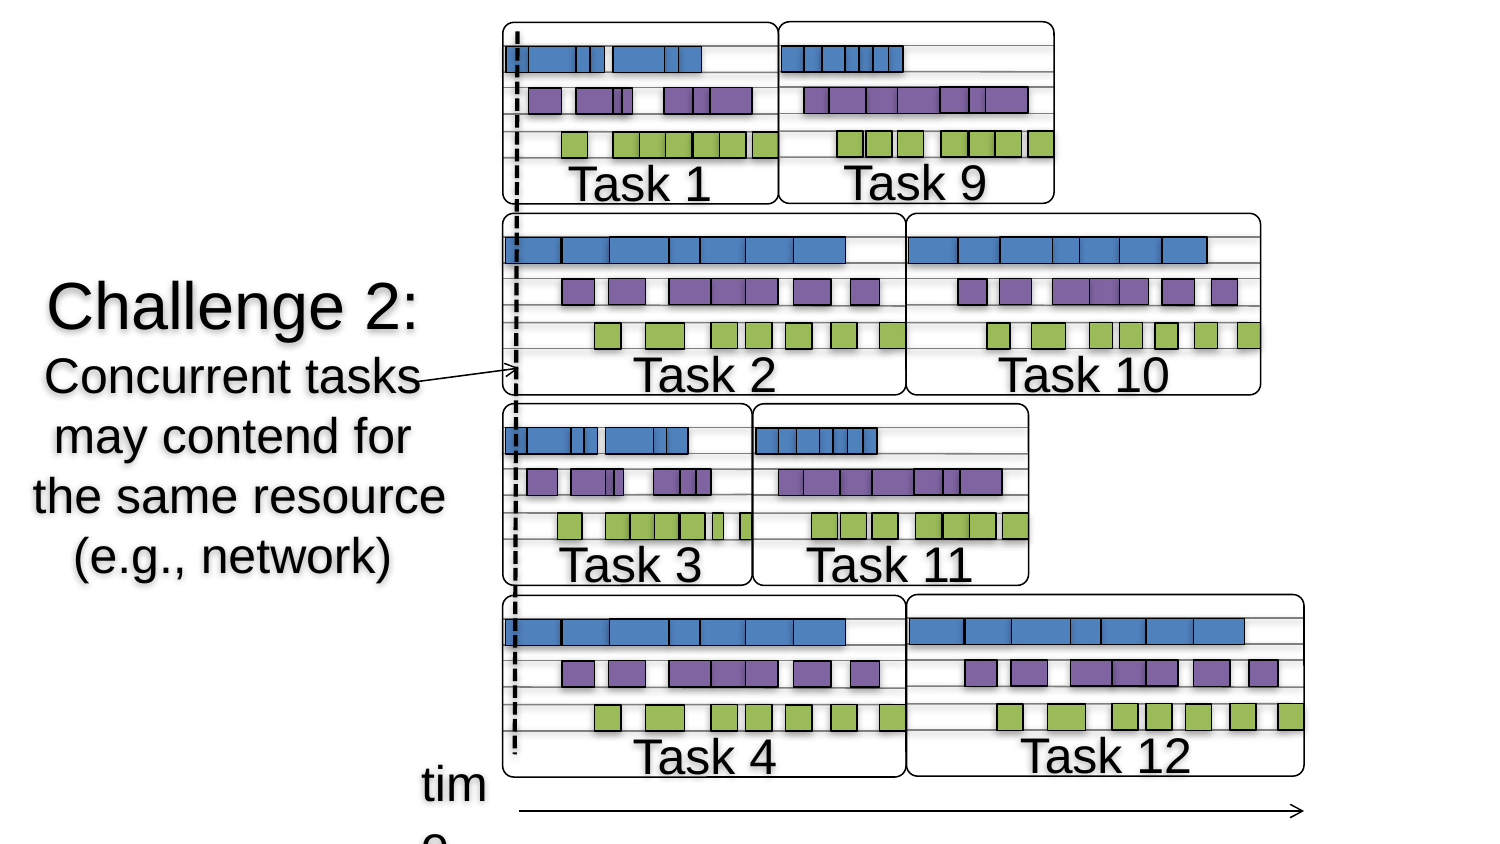

Task 9

Task 1

Task 2

Task 10
Challenge 2: Concurrent tasks may contend for
 the same resource
(e.g., network)

Task 11

Task 3

Task 12

Task 4
time